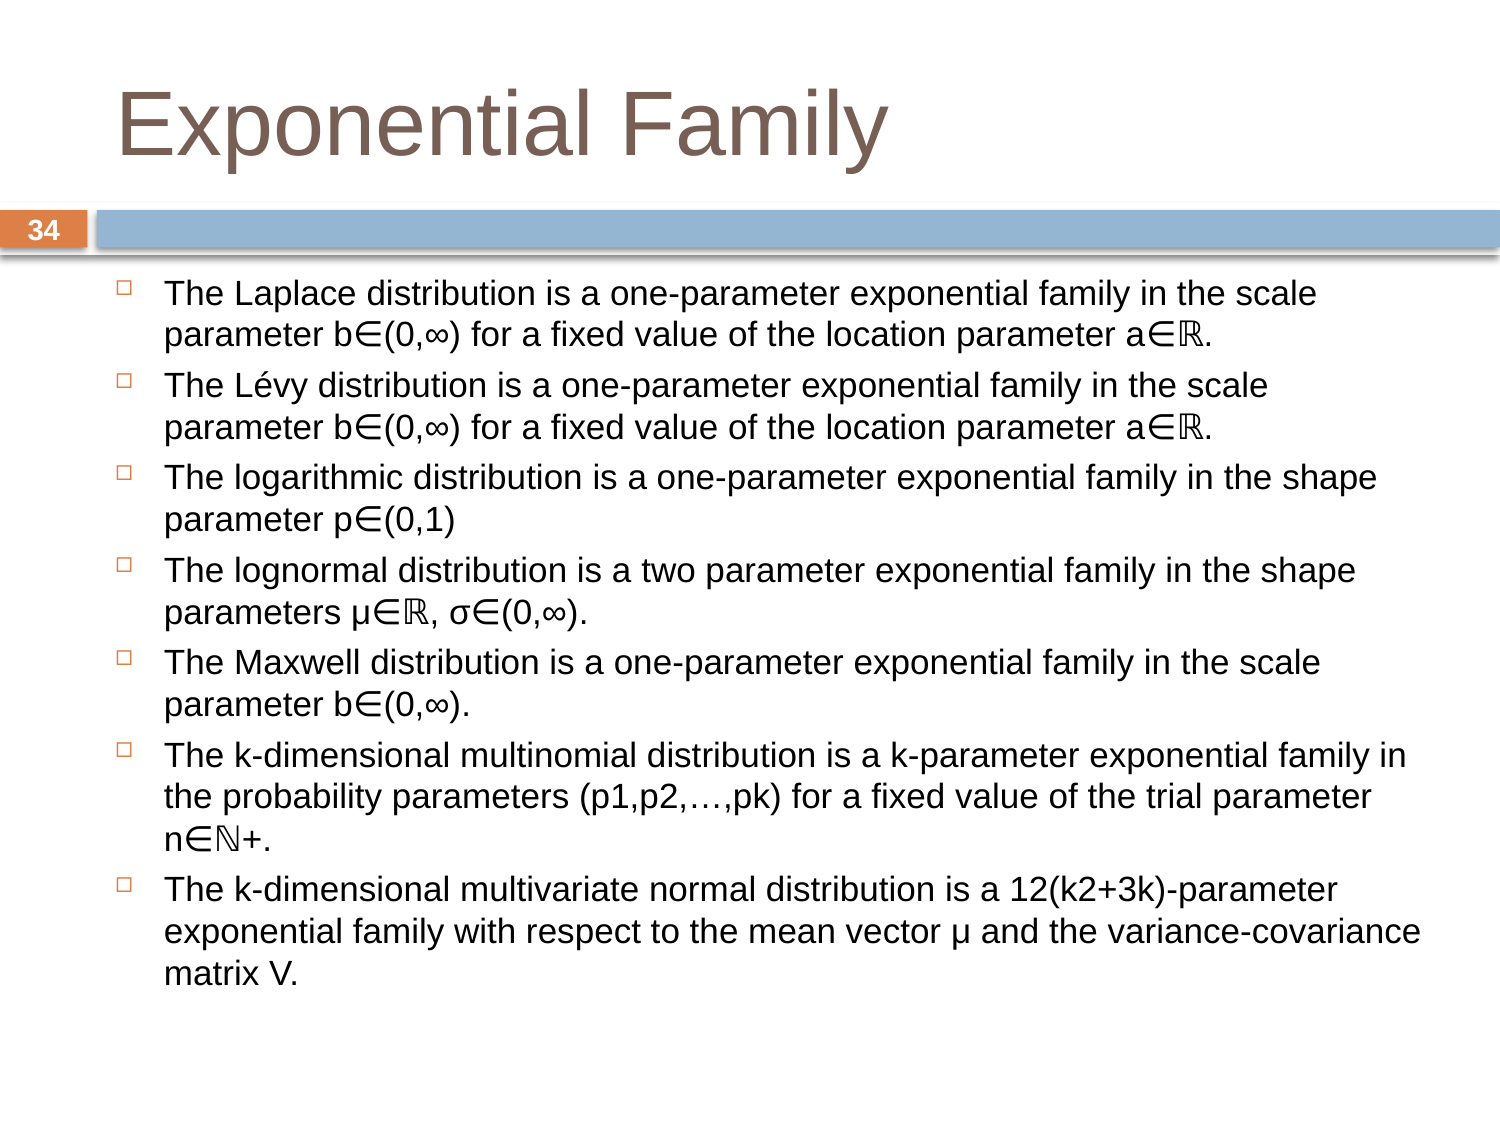

# Exponential Family
34
The Laplace distribution is a one-parameter exponential family in the scale parameter b∈(0,∞) for a fixed value of the location parameter a∈ℝ.
The Lévy distribution is a one-parameter exponential family in the scale parameter b∈(0,∞) for a fixed value of the location parameter a∈ℝ.
The logarithmic distribution is a one-parameter exponential family in the shape parameter p∈(0,1)
The lognormal distribution is a two parameter exponential family in the shape parameters μ∈ℝ, σ∈(0,∞).
The Maxwell distribution is a one-parameter exponential family in the scale parameter b∈(0,∞).
The k-dimensional multinomial distribution is a k-parameter exponential family in the probability parameters (p1,p2,…,pk) for a fixed value of the trial parameter n∈ℕ+.
The k-dimensional multivariate normal distribution is a 12(k2+3k)-parameter exponential family with respect to the mean vector μ and the variance-covariance matrix V.